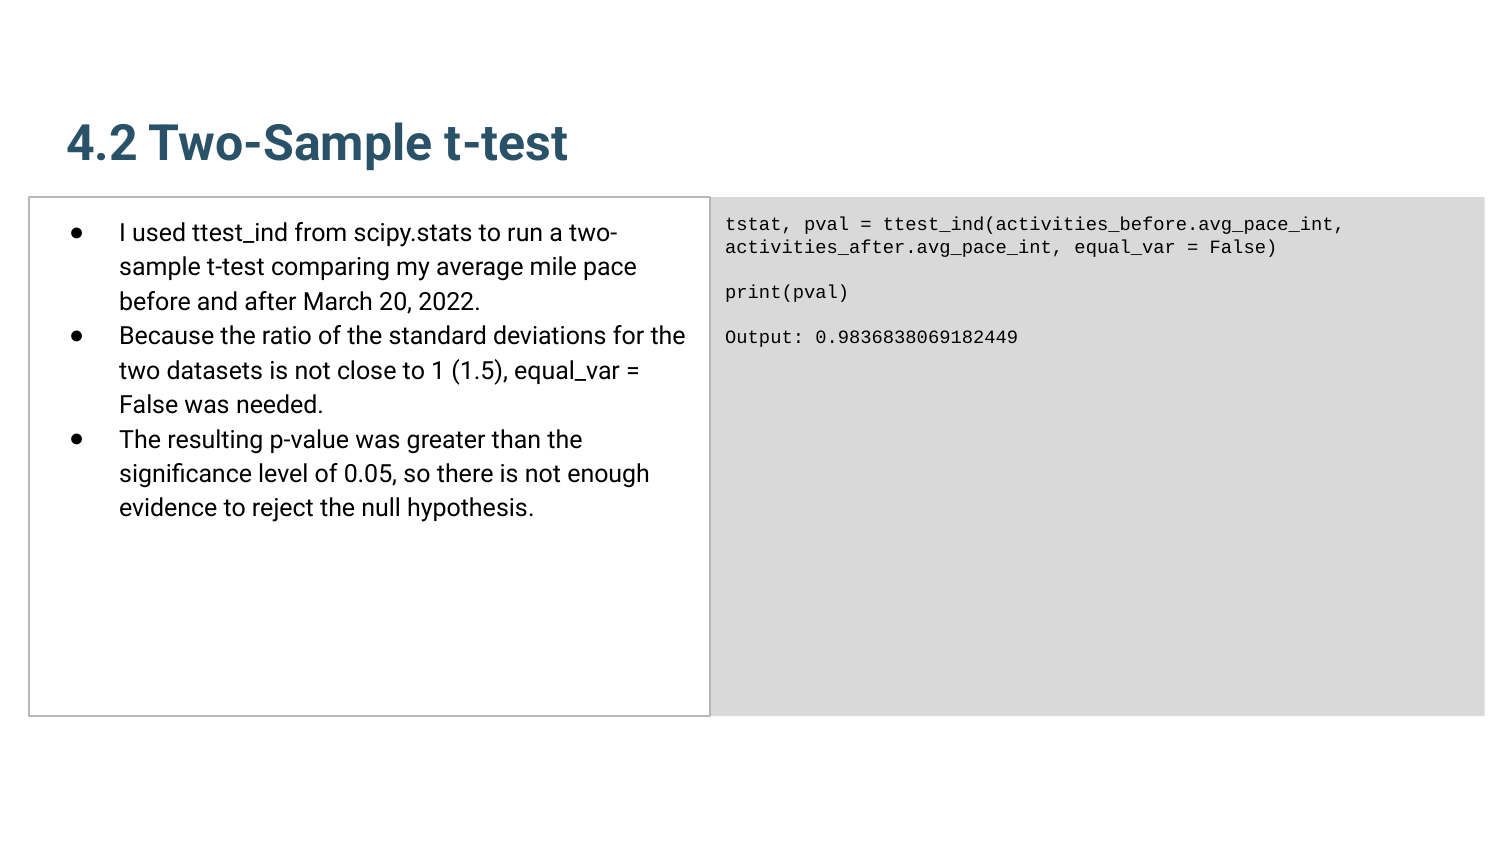

4.2 Two-Sample t-test
I used ttest_ind from scipy.stats to run a two-sample t-test comparing my average mile pace before and after March 20, 2022.
Because the ratio of the standard deviations for the two datasets is not close to 1 (1.5), equal_var = False was needed.
The resulting p-value was greater than the significance level of 0.05, so there is not enough evidence to reject the null hypothesis.

tstat, pval = ttest_ind(activities_before.avg_pace_int, activities_after.avg_pace_int, equal_var = False)

print(pval)

Output: 0.9836838069182449